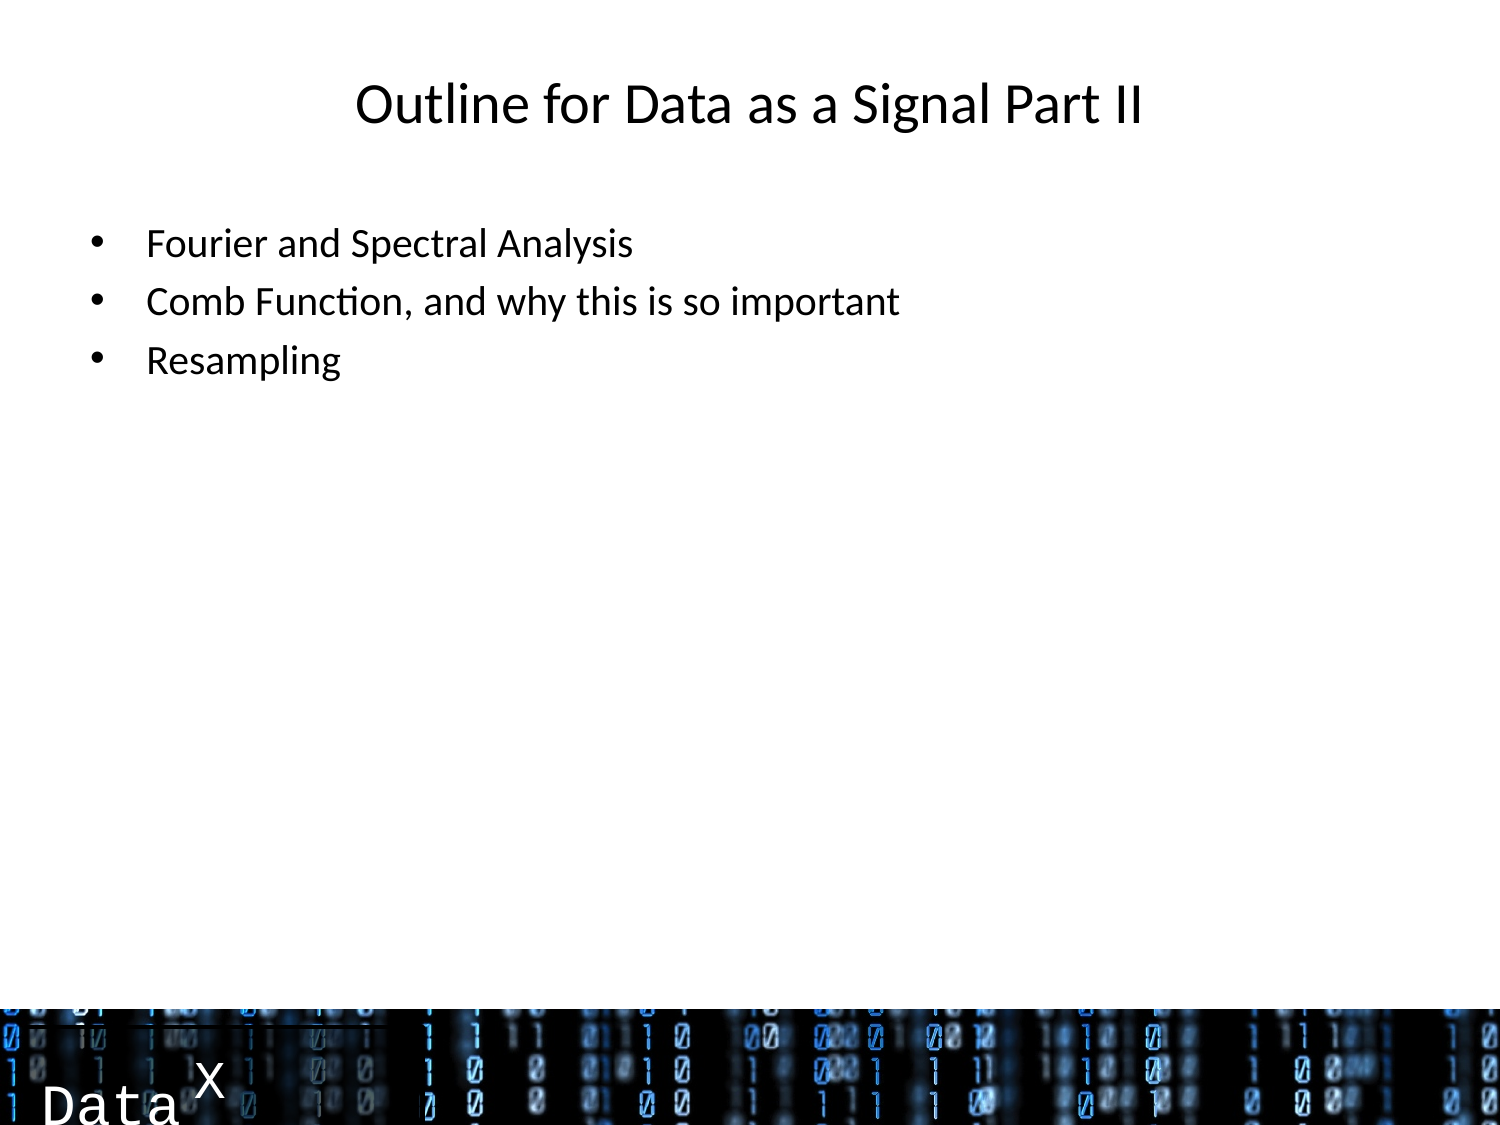

# Outline for Data as a Signal Part II
Fourier and Spectral Analysis
Comb Function, and why this is so important
Resampling